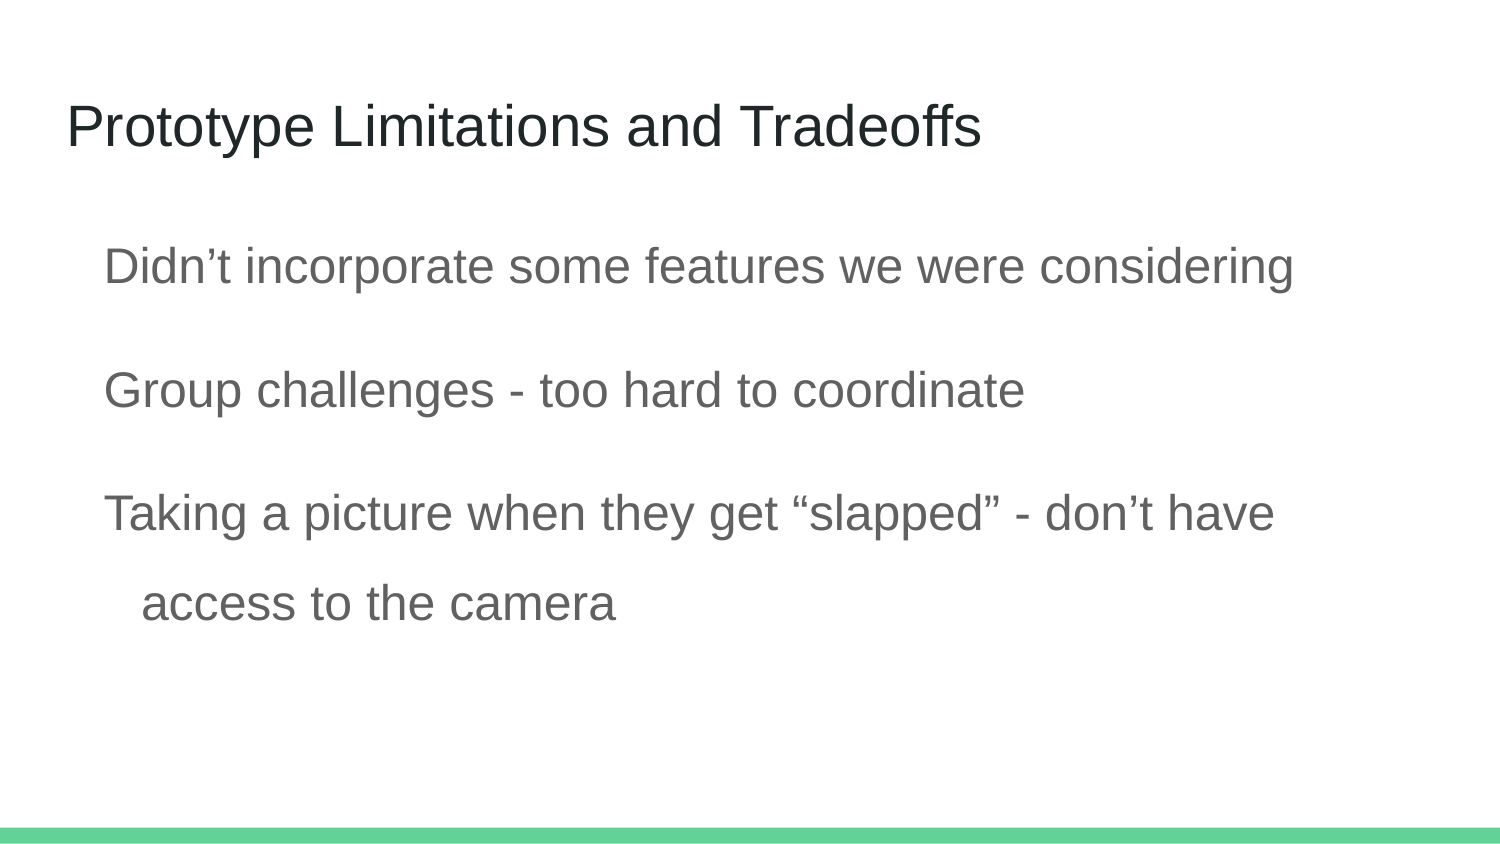

# Prototype Limitations and Tradeoffs
Didn’t incorporate some features we were considering
Group challenges - too hard to coordinate
Taking a picture when they get “slapped” - don’t have access to the camera